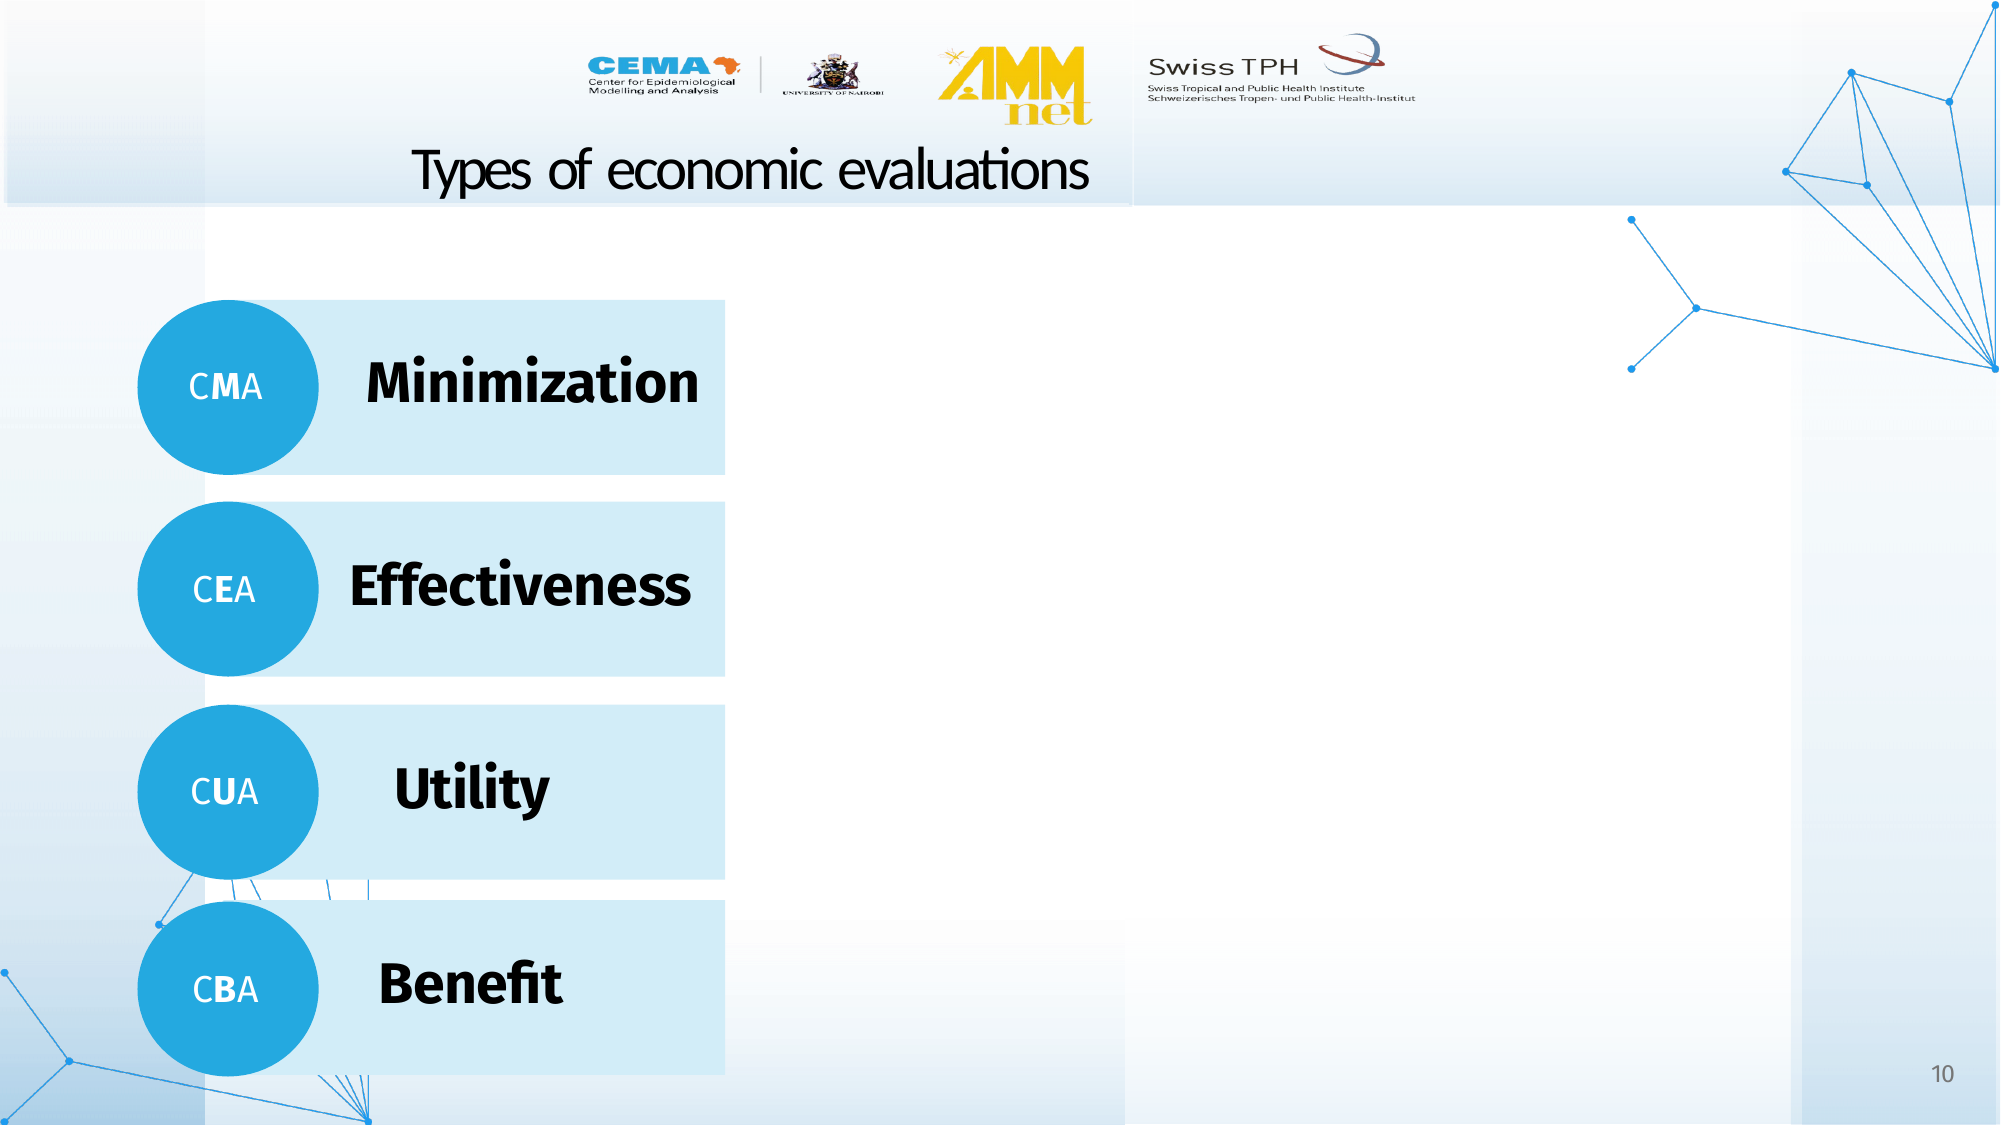

# Types of economic evaluations

Minimization
CMA

Effectiveness
CEA

Utility
CUA

Benefit
CBA
10